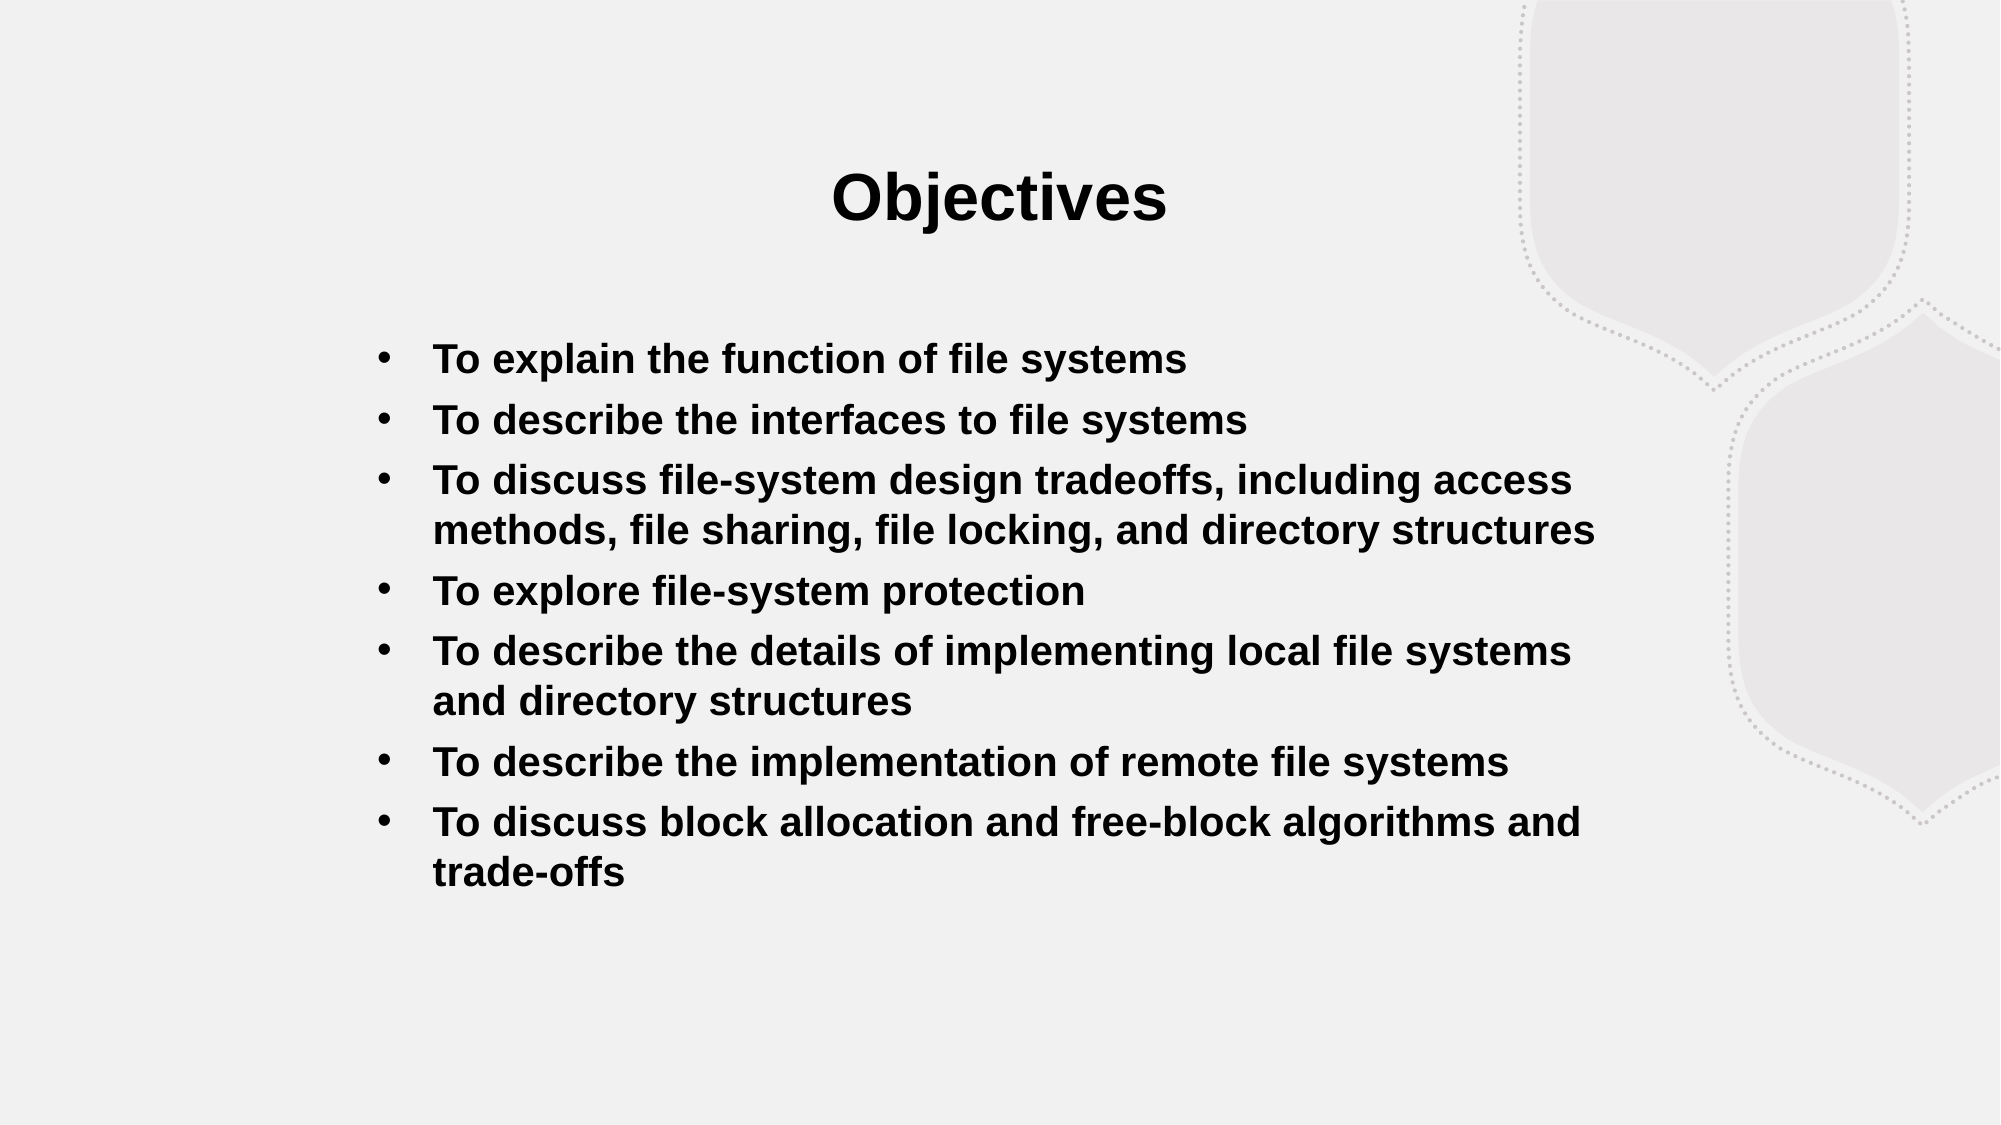

Objectives
To explain the function of file systems
To describe the interfaces to file systems
To discuss file-system design tradeoffs, including access methods, file sharing, file locking, and directory structures
To explore file-system protection
To describe the details of implementing local file systems and directory structures
To describe the implementation of remote file systems
To discuss block allocation and free-block algorithms and trade-offs